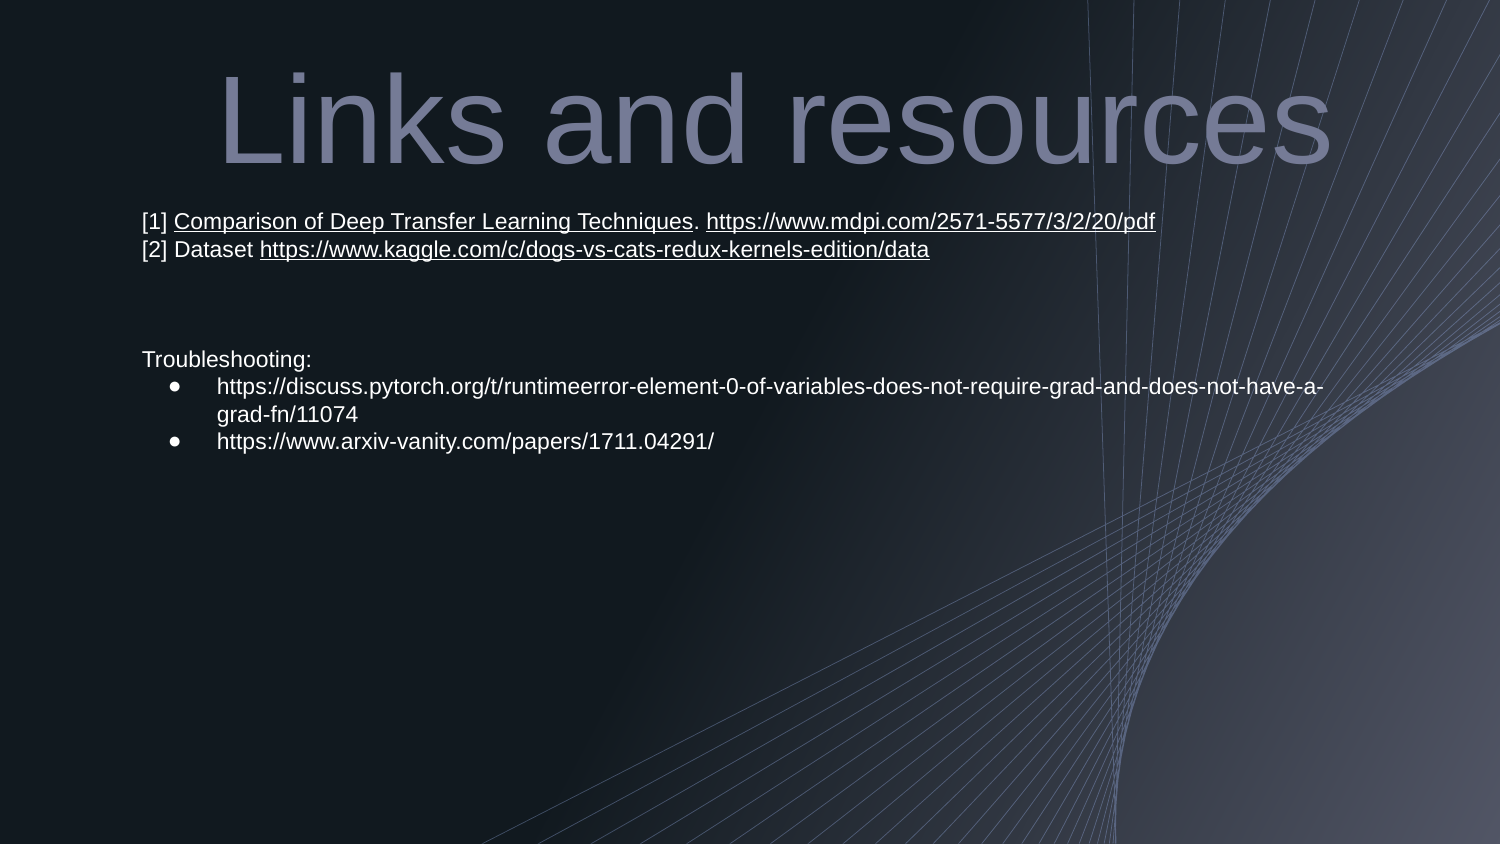

# Links and resources
[1] Comparison of Deep Transfer Learning Techniques. https://www.mdpi.com/2571-5577/3/2/20/pdf
[2] Dataset https://www.kaggle.com/c/dogs-vs-cats-redux-kernels-edition/data

Troubleshooting:
https://discuss.pytorch.org/t/runtimeerror-element-0-of-variables-does-not-require-grad-and-does-not-have-a-grad-fn/11074
https://www.arxiv-vanity.com/papers/1711.04291/